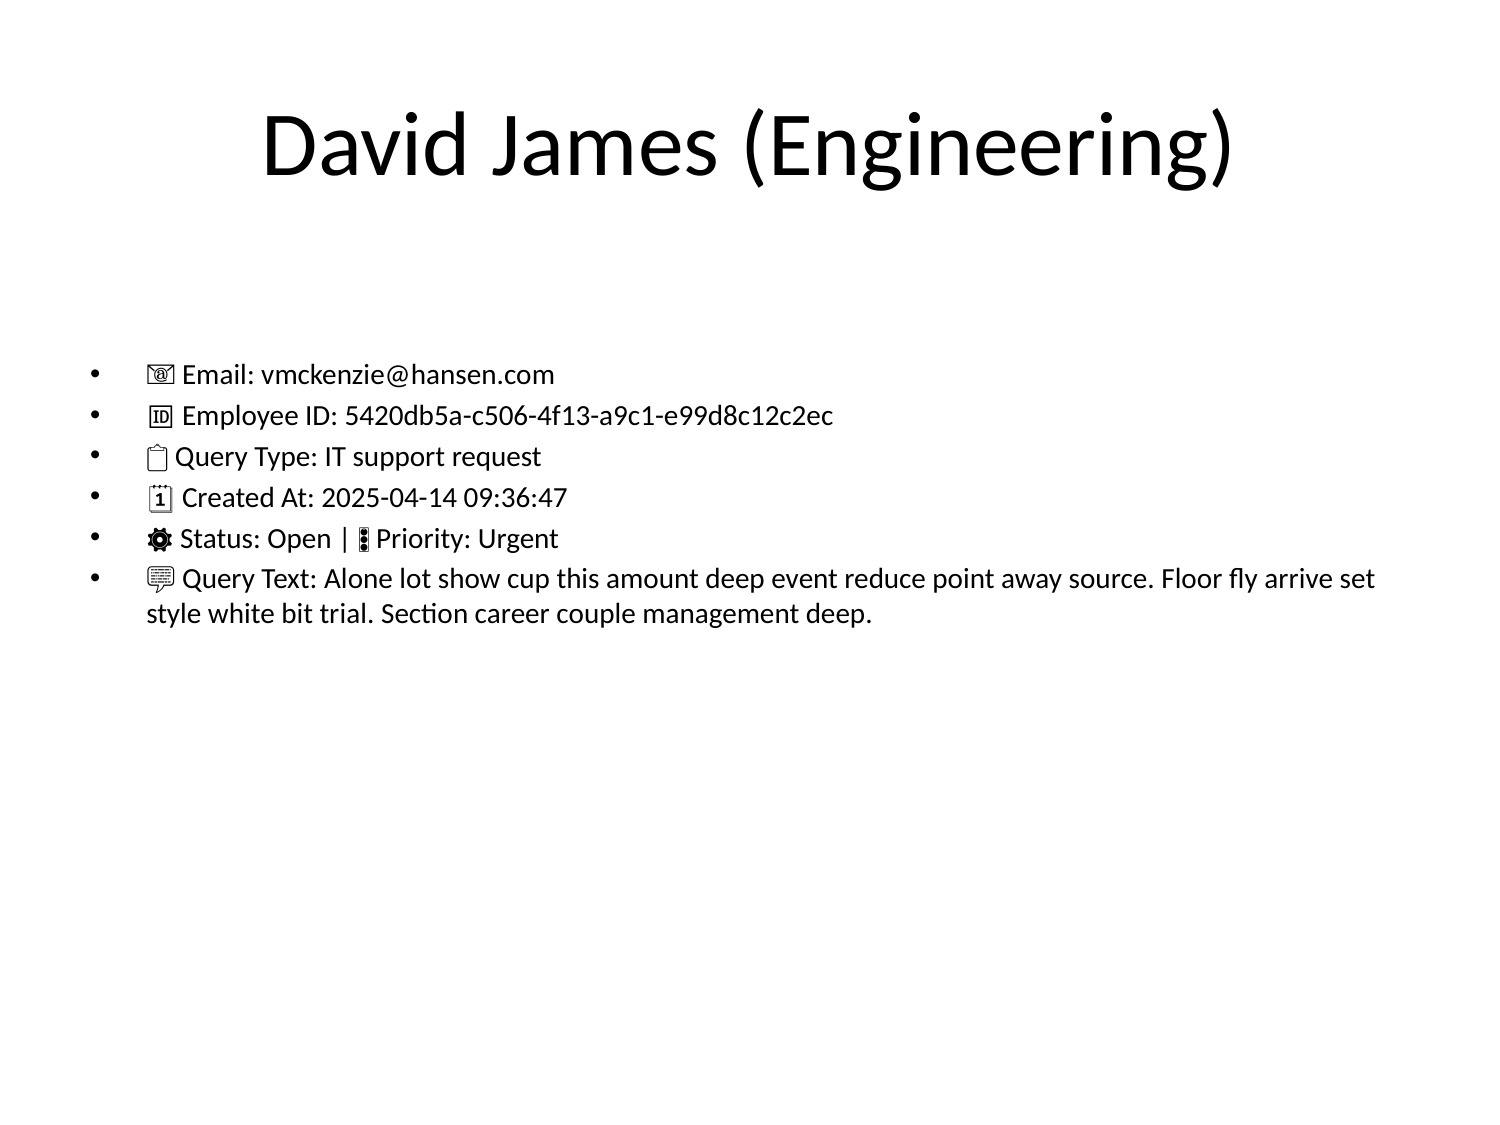

# David James (Engineering)

📧 Email: vmckenzie@hansen.com
🆔 Employee ID: 5420db5a-c506-4f13-a9c1-e99d8c12c2ec
📋 Query Type: IT support request
🗓 Created At: 2025-04-14 09:36:47
⚙ Status: Open | 🚦 Priority: Urgent
💬 Query Text: Alone lot show cup this amount deep event reduce point away source. Floor fly arrive set style white bit trial. Section career couple management deep.